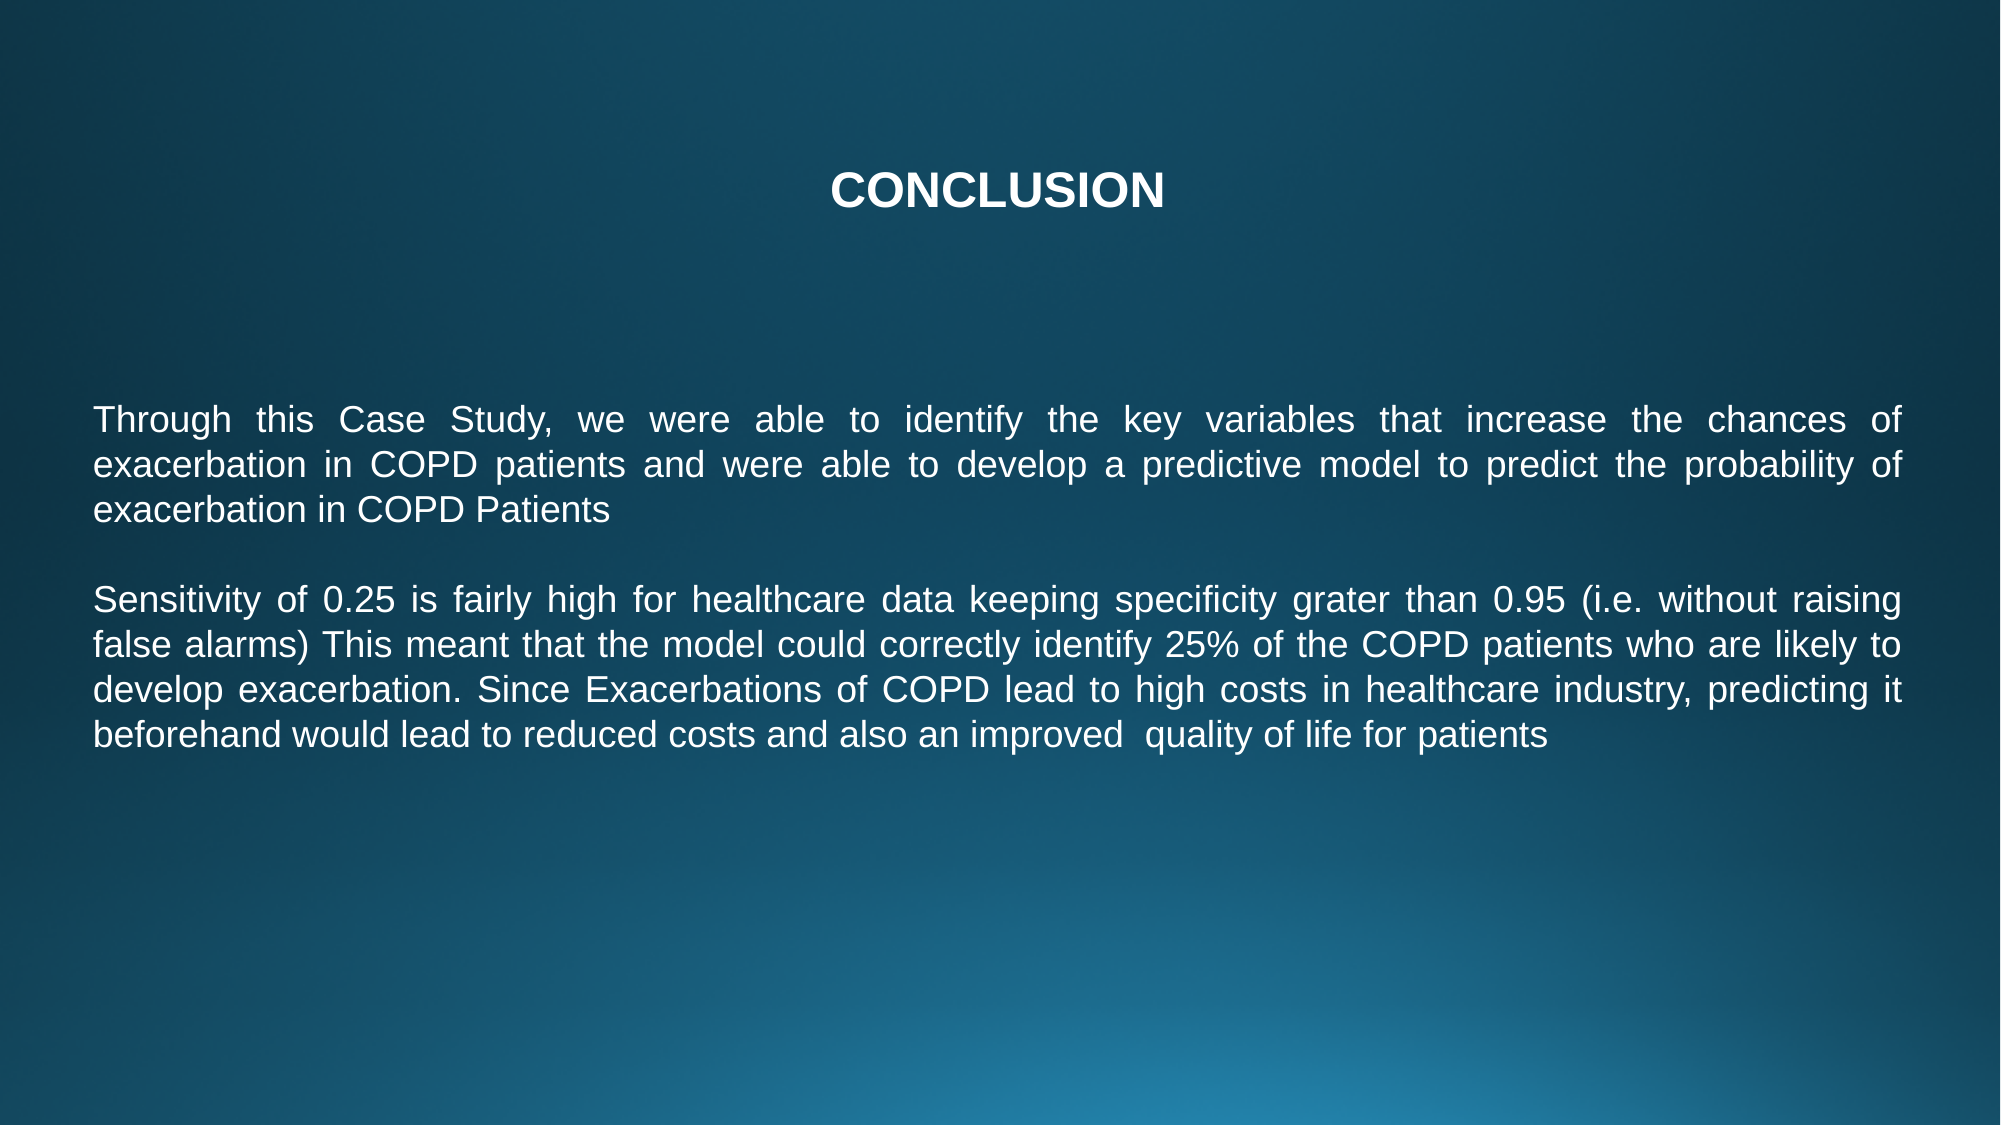

CONCLUSION
Through this Case Study, we were able to identify the key variables that increase the chances of exacerbation in COPD patients and were able to develop a predictive model to predict the probability of exacerbation in COPD Patients

Sensitivity of 0.25 is fairly high for healthcare data keeping specificity grater than 0.95 (i.e. without raising false alarms) This meant that the model could correctly identify 25% of the COPD patients who are likely to develop exacerbation. Since Exacerbations of COPD lead to high costs in healthcare industry, predicting it beforehand would lead to reduced costs and also an improved  quality of life for patients